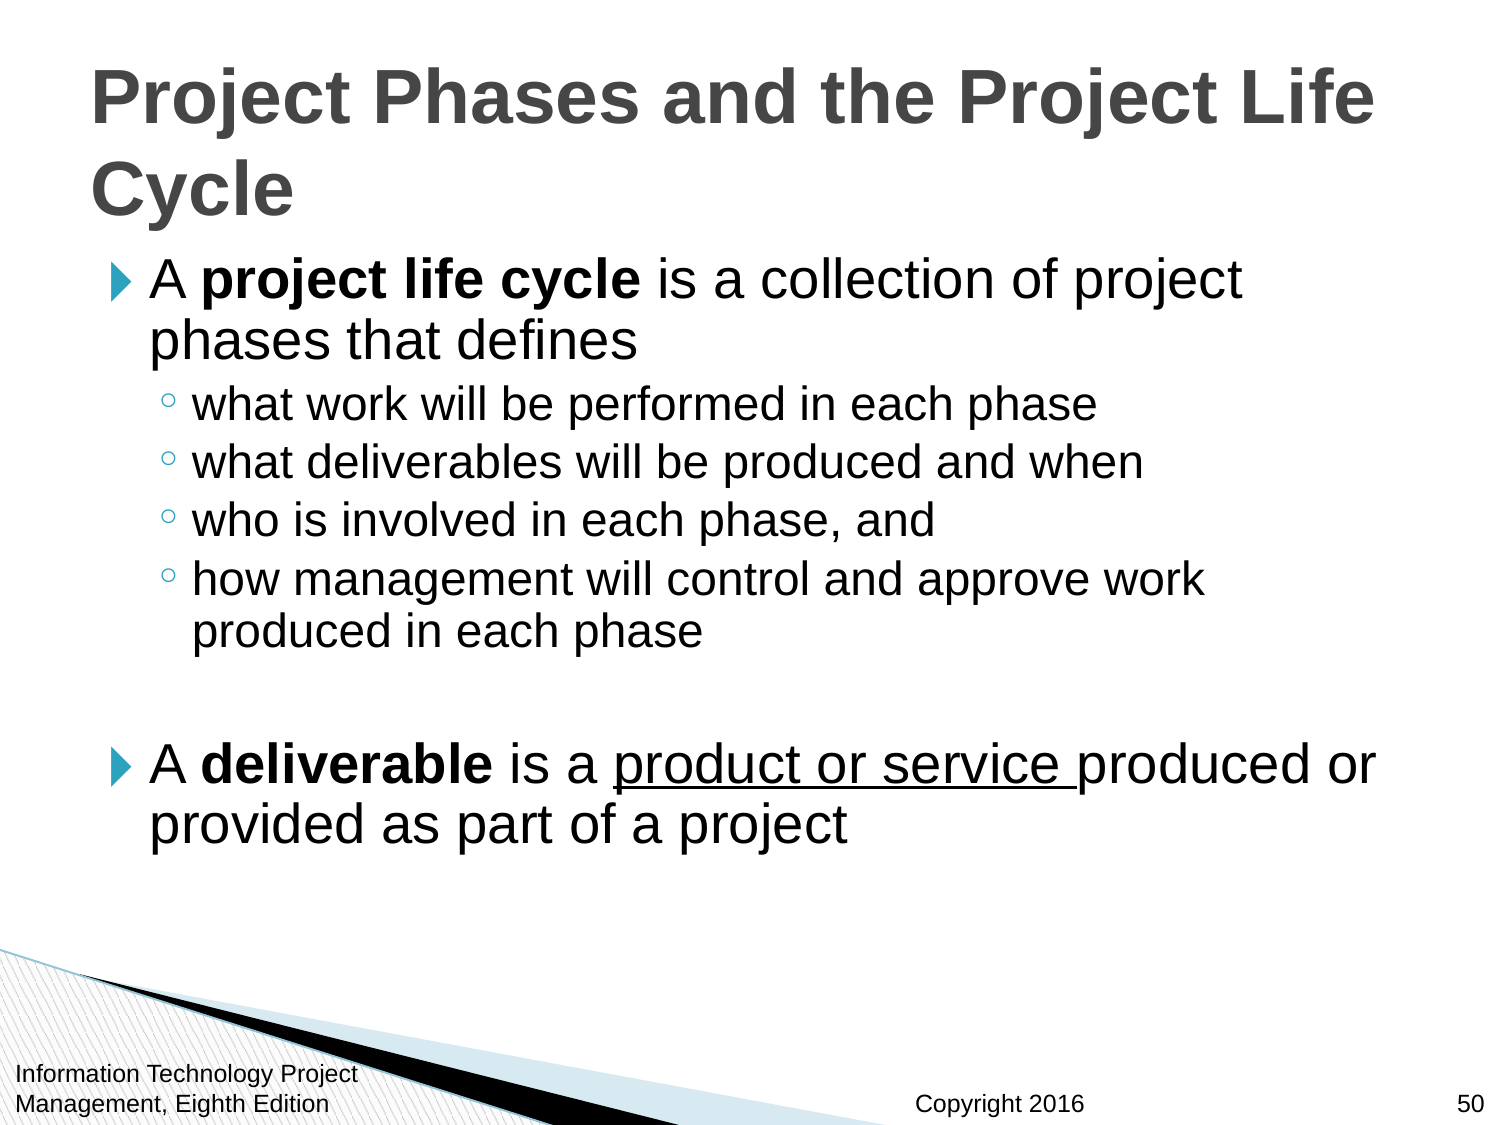

# Project Phases and the Project Life Cycle
A project life cycle is a collection of project phases that defines
what work will be performed in each phase
what deliverables will be produced and when
who is involved in each phase, and
how management will control and approve work produced in each phase

A deliverable is a product or service produced or provided as part of a project

Information Technology Project Management, Eighth Edition
50